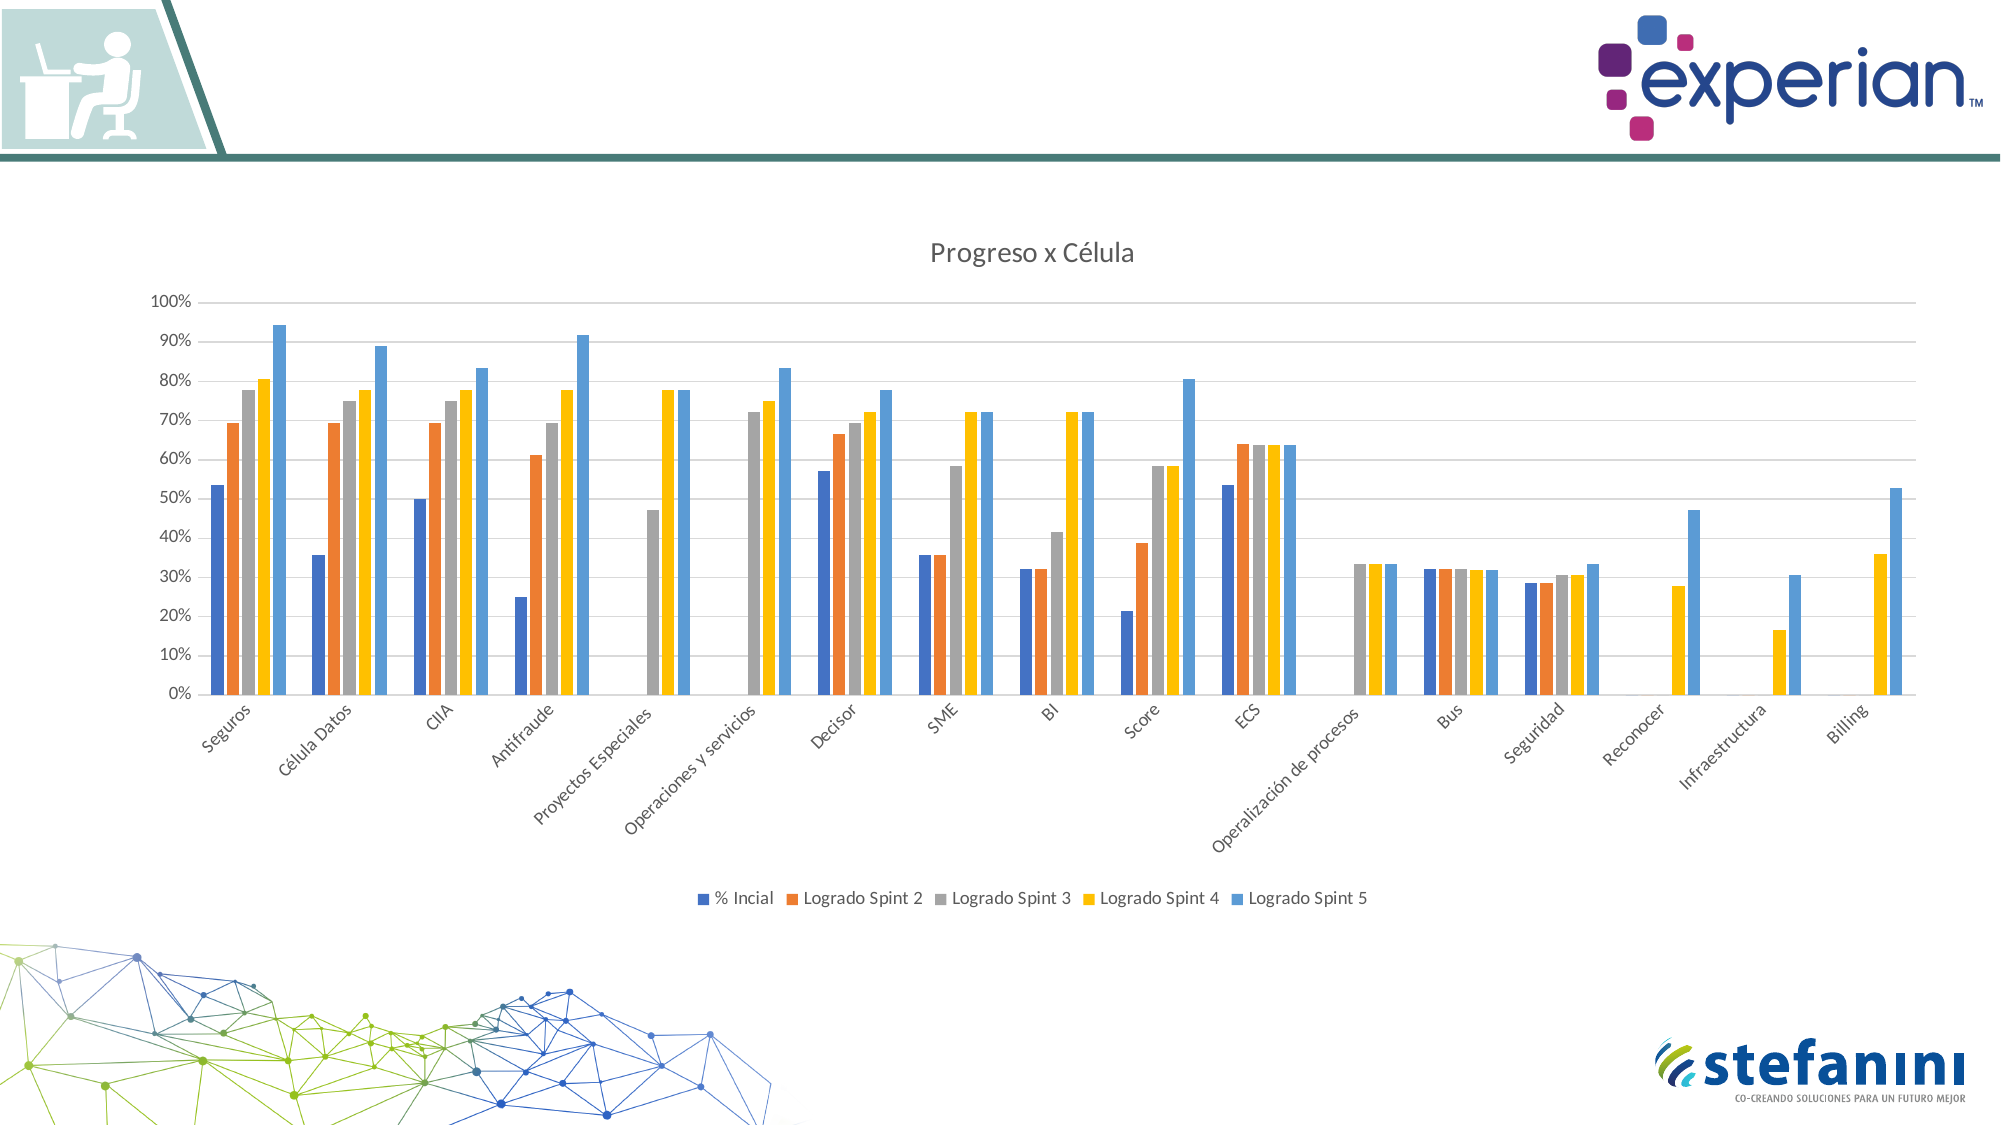

#

### Chart: Progreso x Célula

| Category | % Incial | Logrado Spint 2 | Logrado Spint 3 | Logrado Spint 4 | Logrado Spint 5 |
|---|---|---|---|---|---|
| Seguros | 0.5357142857142857 | 0.6944444444444444 | 0.7777777777777778 | 0.8055555555555556 | 0.9444444444444444 |
| Célula Datos | 0.35714285714285715 | 0.6944444444444444 | 0.75 | 0.7777777777777778 | 0.8888888888888888 |
| CIIA | 0.5 | 0.6944444444444444 | 0.75 | 0.7777777777777778 | 0.8333333333333334 |
| Antifraude | 0.25 | 0.6111111111111112 | 0.6944444444444444 | 0.7777777777777778 | 0.9166666666666666 |
| Proyectos Especiales  | None | None | 0.4722222222222222 | 0.7777777777777778 | 0.7777777777777778 |
| Operaciones y servicios | None | None | 0.7222222222222222 | 0.75 | 0.8333333333333334 |
| Decisor | 0.5714285714285714 | 0.6666666666666666 | 0.6944444444444444 | 0.7222222222222222 | 0.7777777777777778 |
| SME | 0.35714285714285715 | 0.35714285714285715 | 0.5833333333333334 | 0.7222222222222222 | 0.7222222222222222 |
| BI | 0.32142857142857145 | 0.32142857142857145 | 0.4166666666666667 | 0.7222222222222222 | 0.7222222222222222 |
| Score | 0.21428571428571427 | 0.3888888888888889 | 0.5833333333333334 | 0.5833333333333334 | 0.8055555555555556 |
| ECS | 0.5357142857142857 | 0.64 | 0.6388888888888888 | 0.6388888888888888 | 0.6388888888888888 |
| Operalización de procesos  | None | None | 0.3333333333333333 | 0.3333333333333333 | 0.3333333333333333 |
| Bus | 0.32142857142857145 | 0.32142857142857145 | 0.32142857142857145 | 0.32 | 0.32 |
| Seguridad | 0.2857142857142857 | 0.2857142857142857 | 0.3055555555555556 | 0.3055555555555556 | 0.3333333333333333 |
| Reconocer | 0.0 | 0.0 | 0.0 | 0.2777777777777778 | 0.4722222222222222 |
| Infraestructura | 0.0 | 0.0 | 0.0 | 0.16666666666666666 | 0.3055555555555556 |
| Billing | 0.0 | 0.0 | 0.0 | 0.3611111111111111 | 0.5277777777777778 |